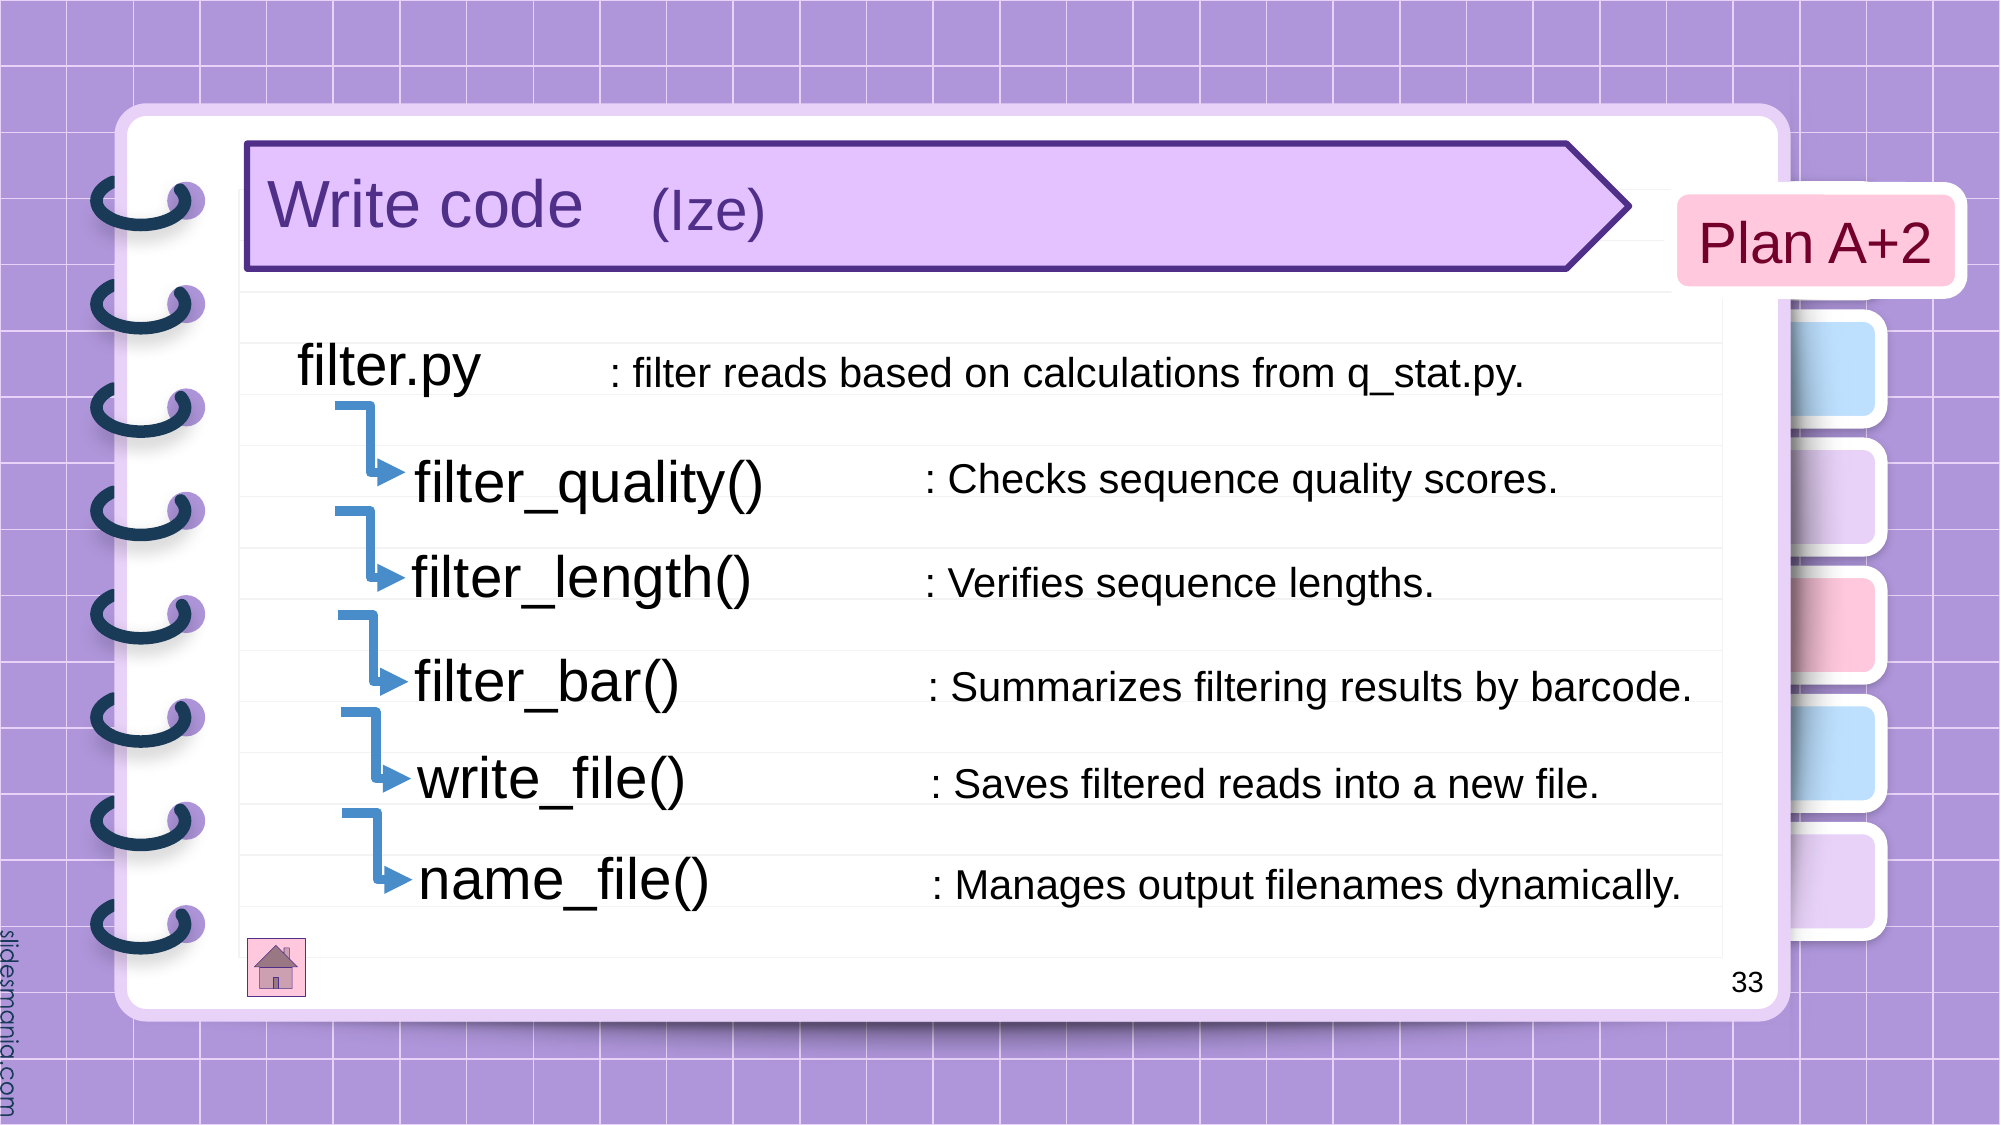

Write code
# (Ize)
Plan A+2
filter.py
: filter reads based on calculations from q_stat.py.

filter_quality()
: Checks sequence quality scores.

filter_length()
: Verifies sequence lengths.

filter_bar()
: Summarizes filtering results by barcode.

write_file()
: Saves filtered reads into a new file.

name_file()
: Manages output filenames dynamically.

33
Problem
Median (ant)
Filter (ice)
File name (ice)